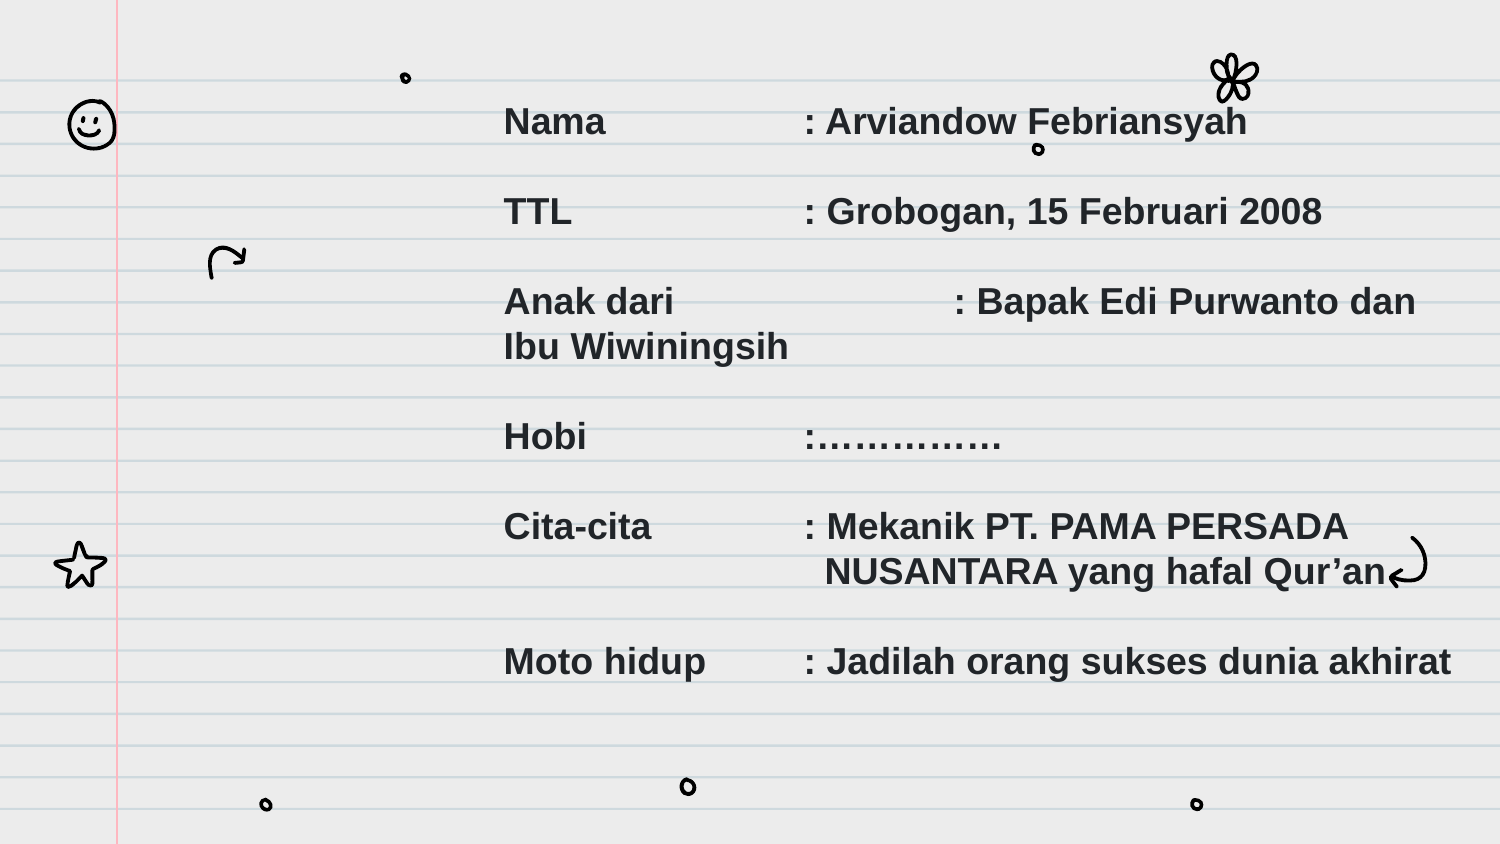

Nama		: Arviandow Febriansyah
TTL		: Grobogan, 15 Februari 2008

Anak dari		: Bapak Edi Purwanto dan Ibu Wiwiningsih

Hobi		:……………
Cita-cita		: Mekanik PT. PAMA PERSADA 			  NUSANTARA yang hafal Qur’an
Moto hidup	: Jadilah orang sukses dunia akhirat